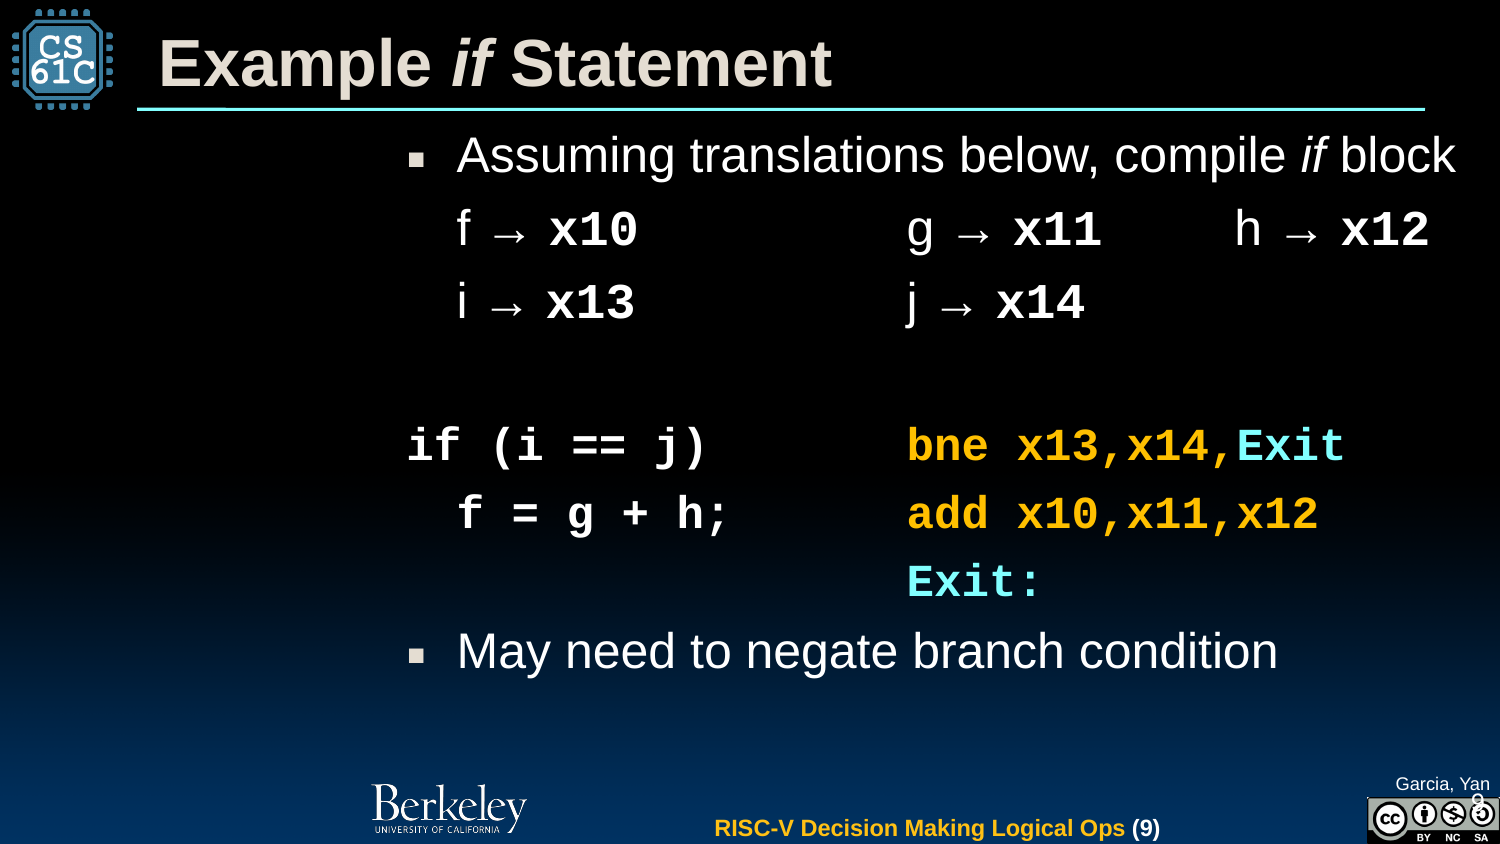

# Example if Statement
Assuming translations below, compile if block
	f → x10		g → x11	  h → x12
	i → x13		j → x14

if (i == j)		bne x13,x14,Exit
	f = g + h;		add x10,x11,x12
				Exit:
May need to negate branch condition
9